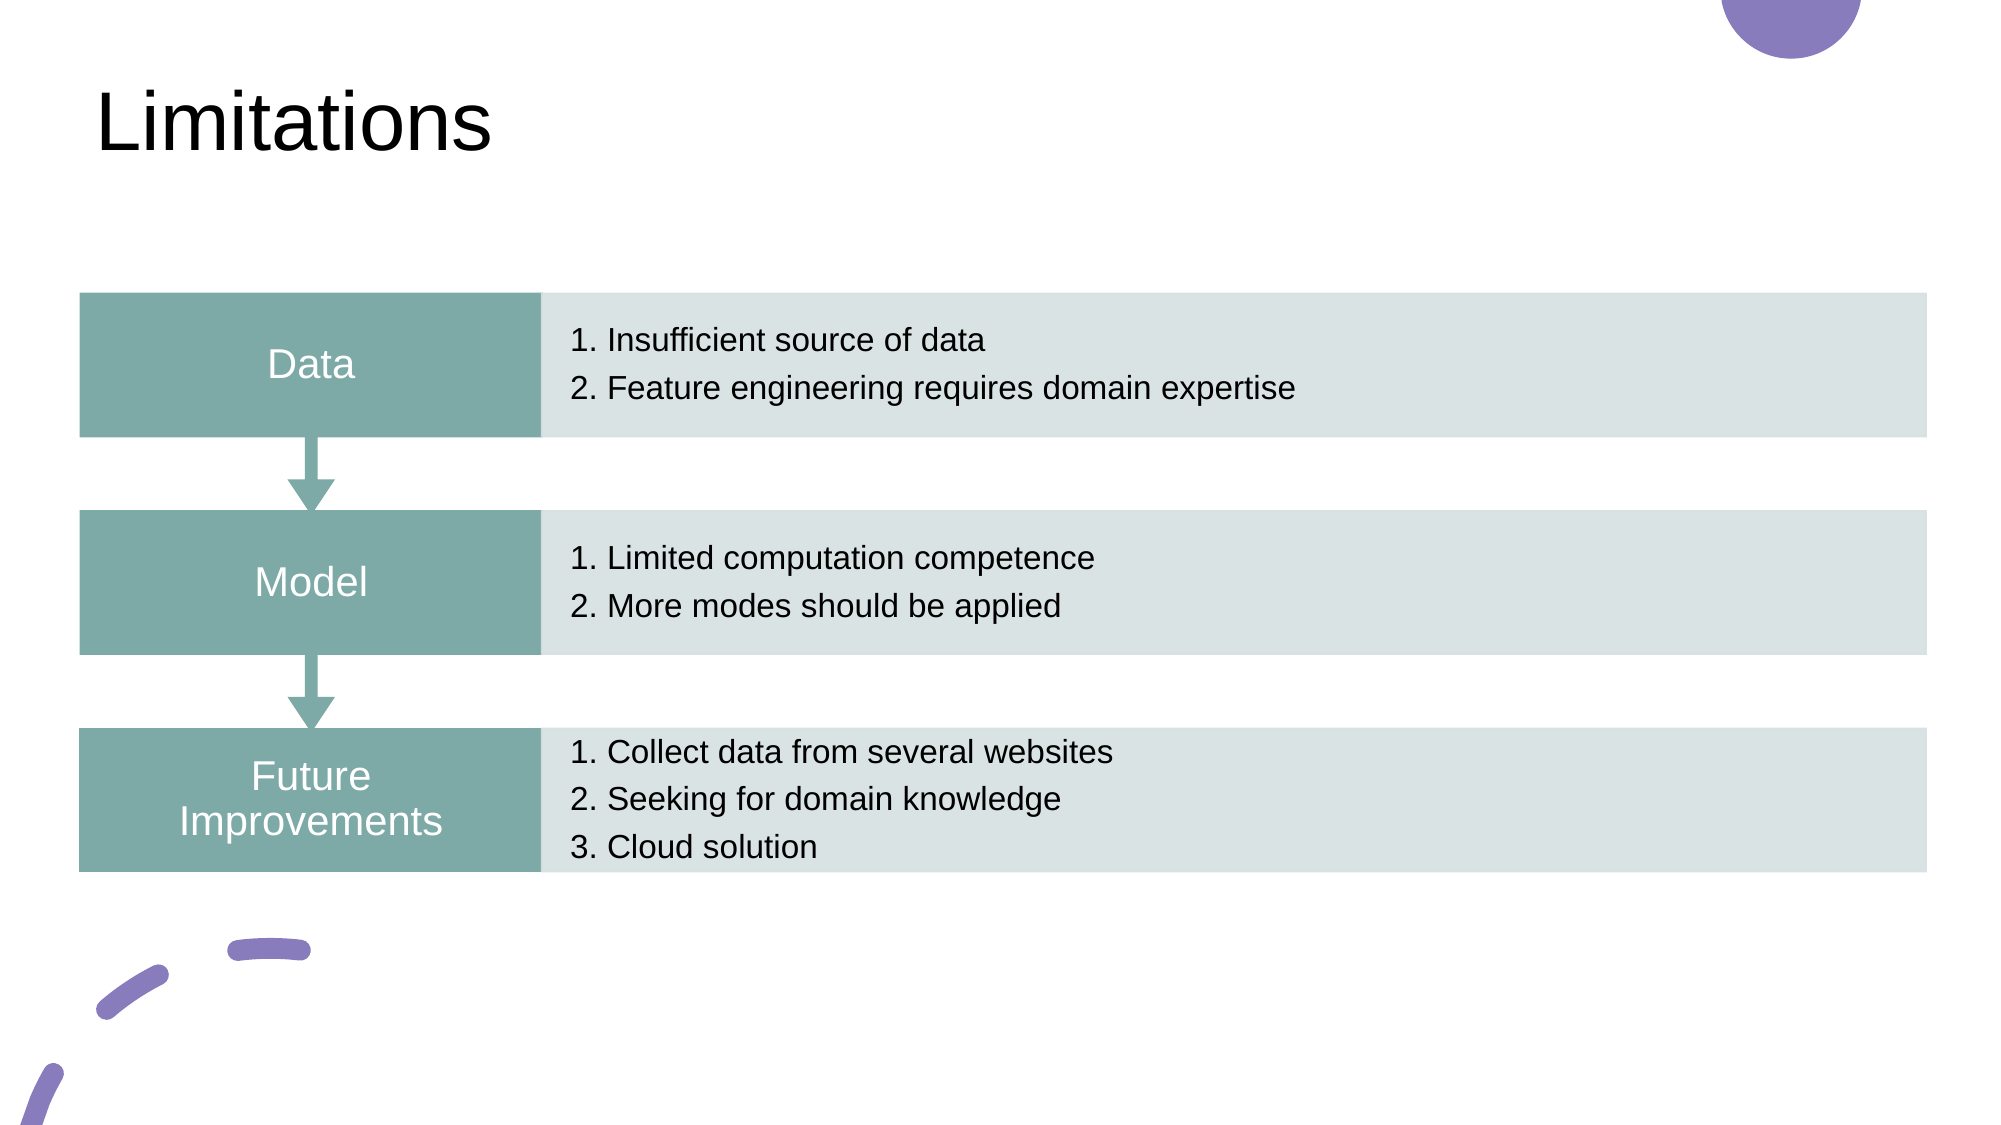

# Limitations
Future Improvements
1. Collect data from several websites
2. Seeking for domain knowledge
3. Cloud solution
Model
1. Limited computation competence
2. More modes should be applied
Data
1. Insufficient source of data
2. Feature engineering requires domain expertise